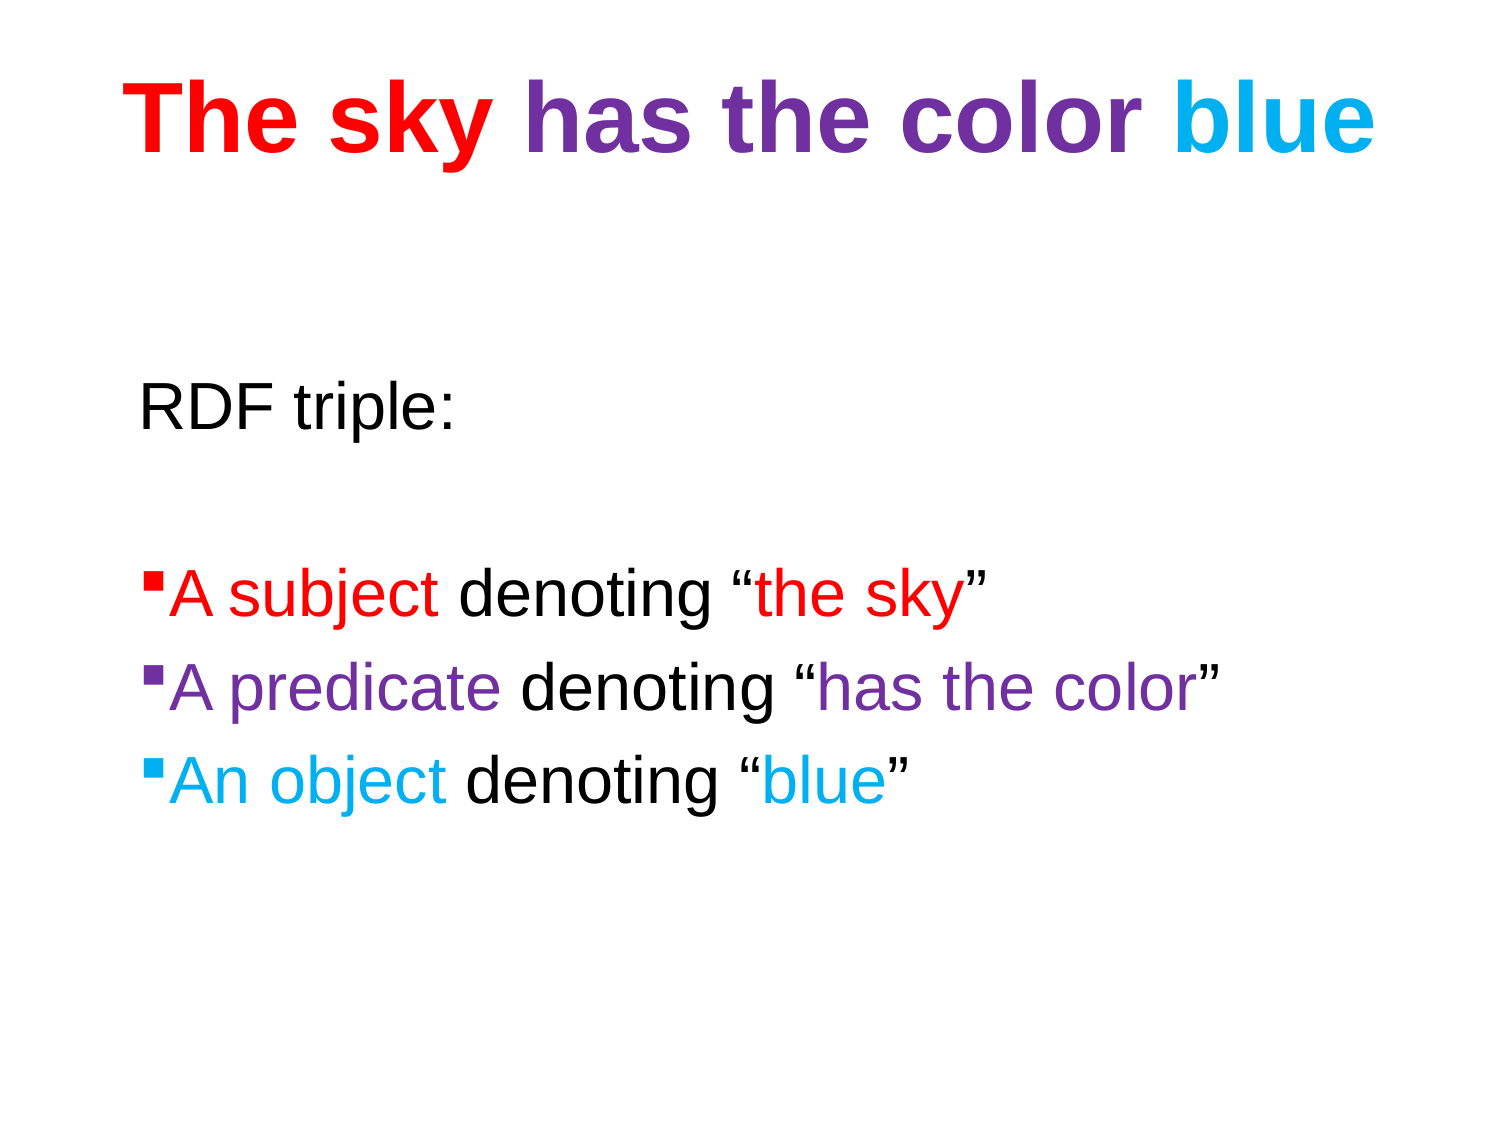

# The sky has the color blue

RDF triple:

A subject denoting “the sky”
A predicate denoting “has the color”
An object denoting “blue”